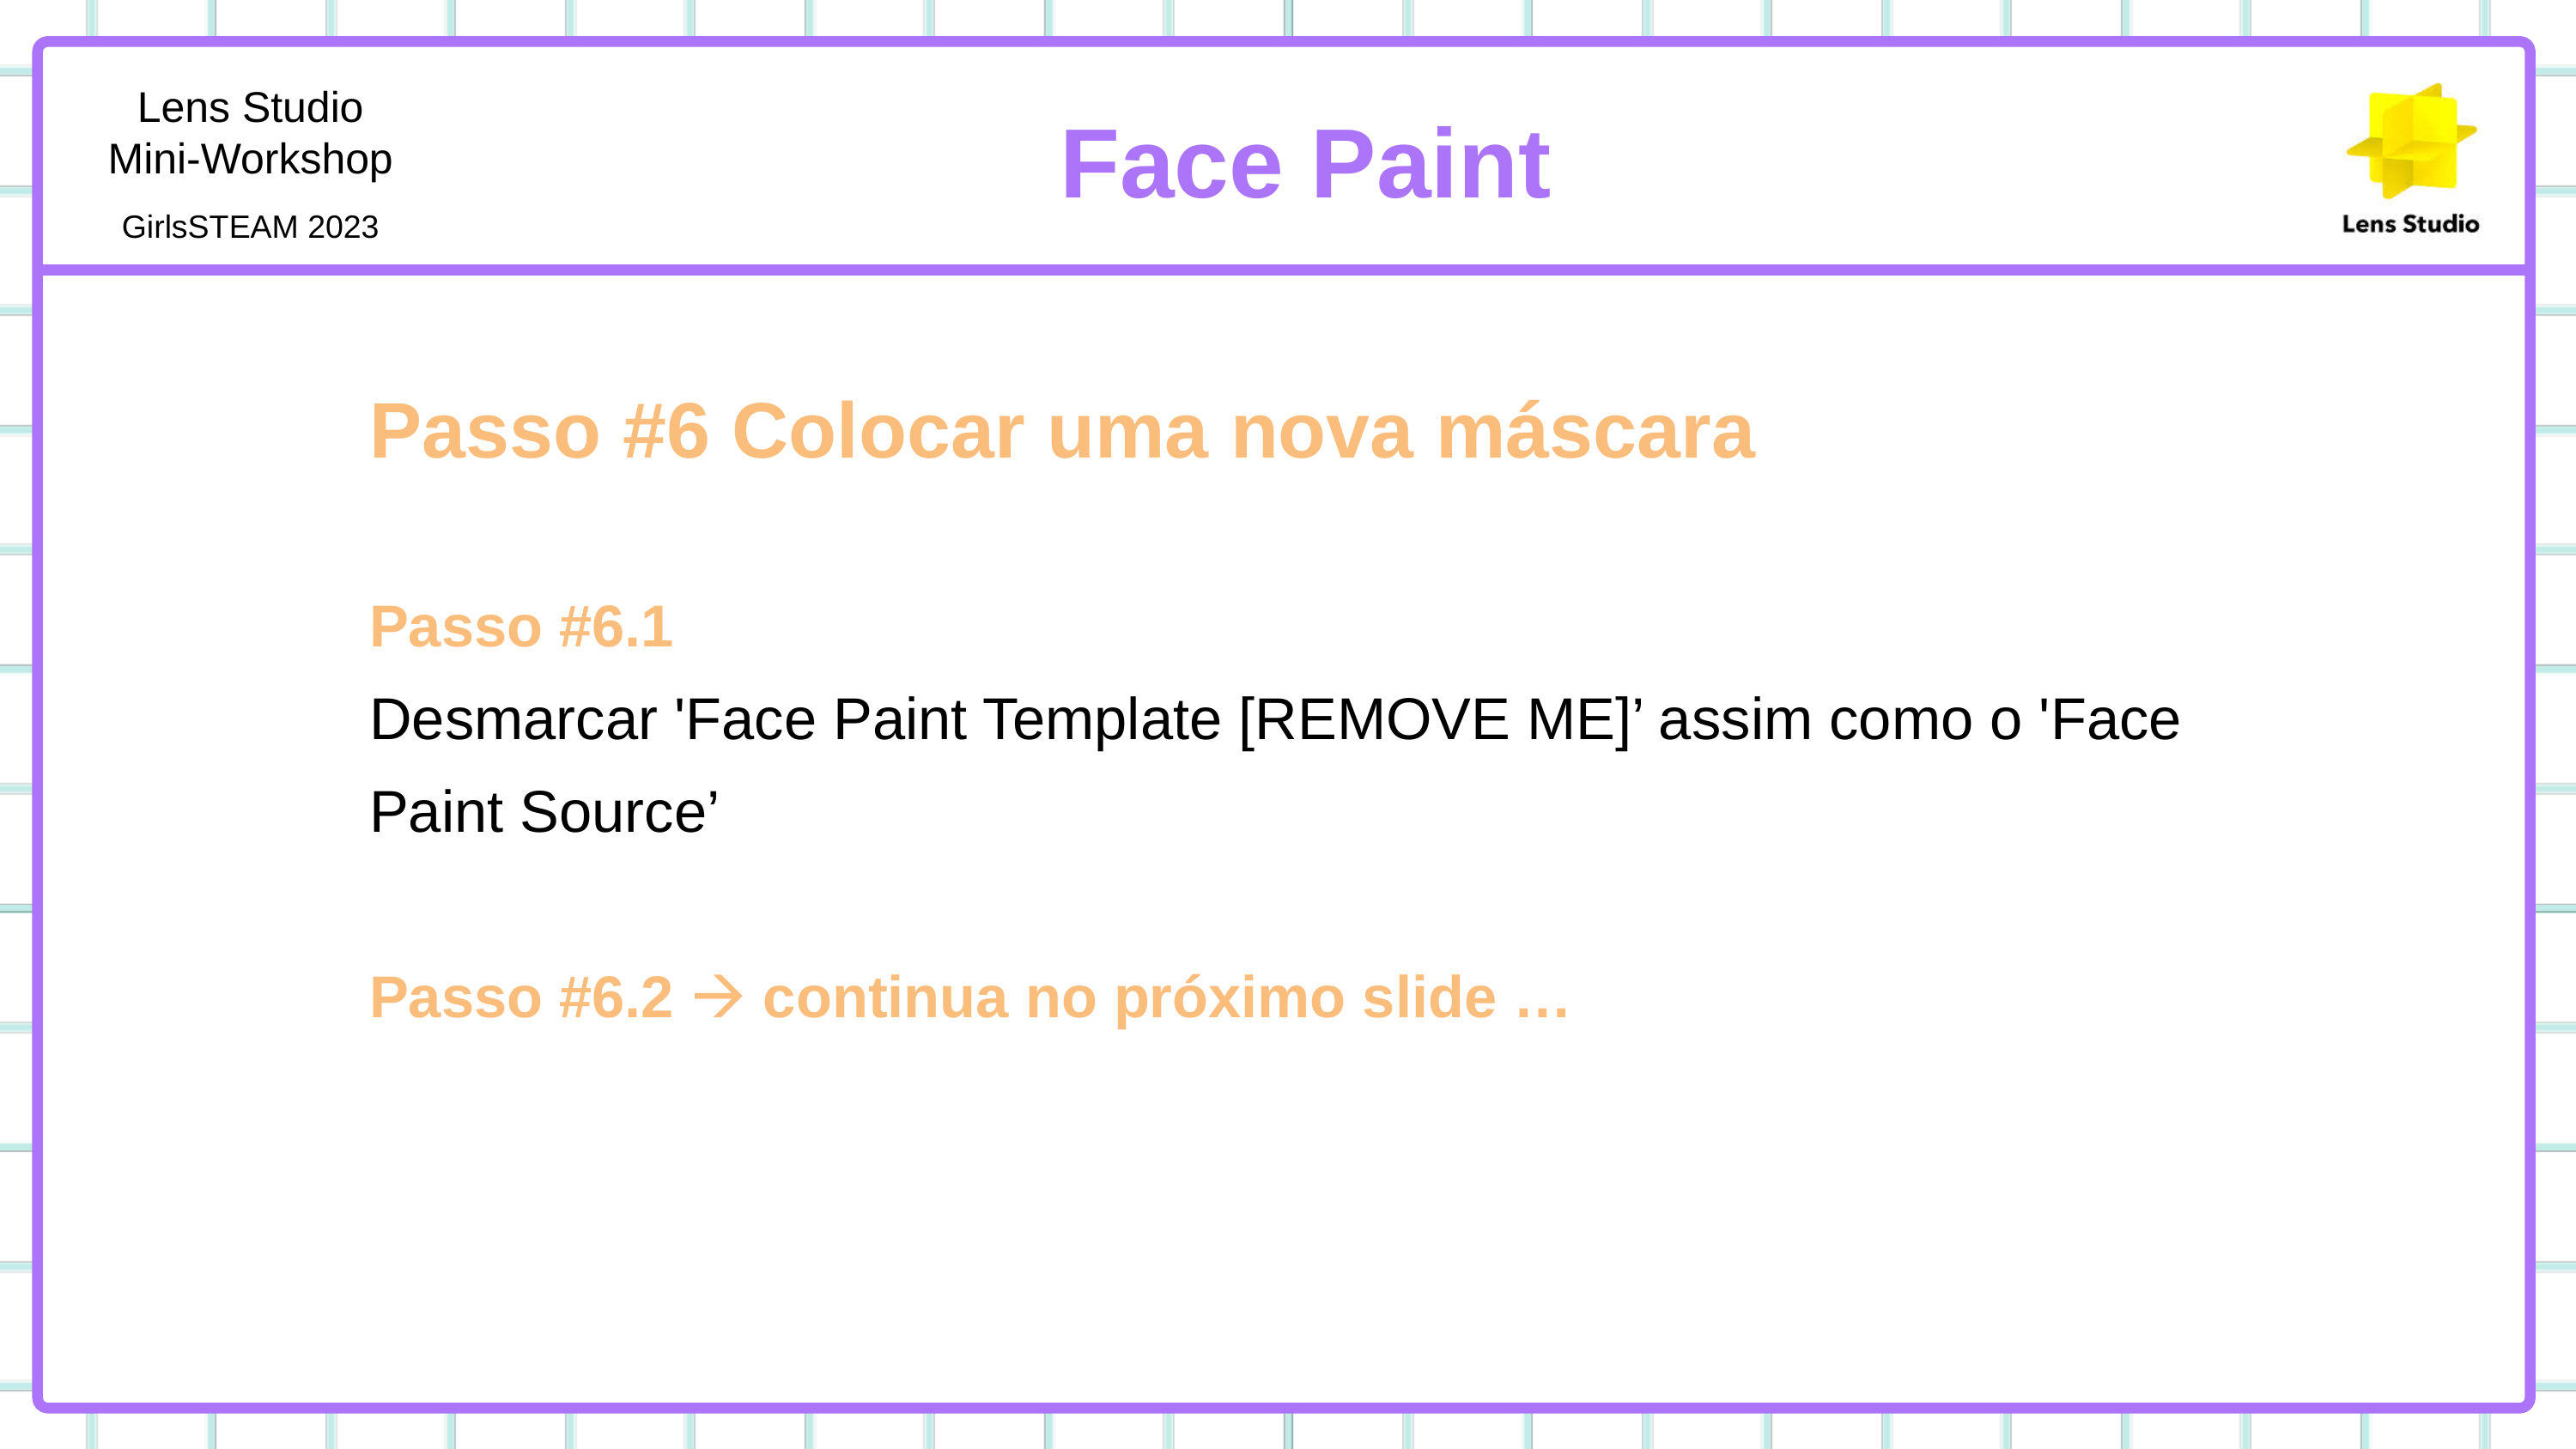

Face Paint
Passo #6 Colocar uma nova máscara
Passo #6.1
Desmarcar 'Face Paint Template [REMOVE ME]’ assim como o 'Face Paint Source’

Passo #6.2 🡪 continua no próximo slide …